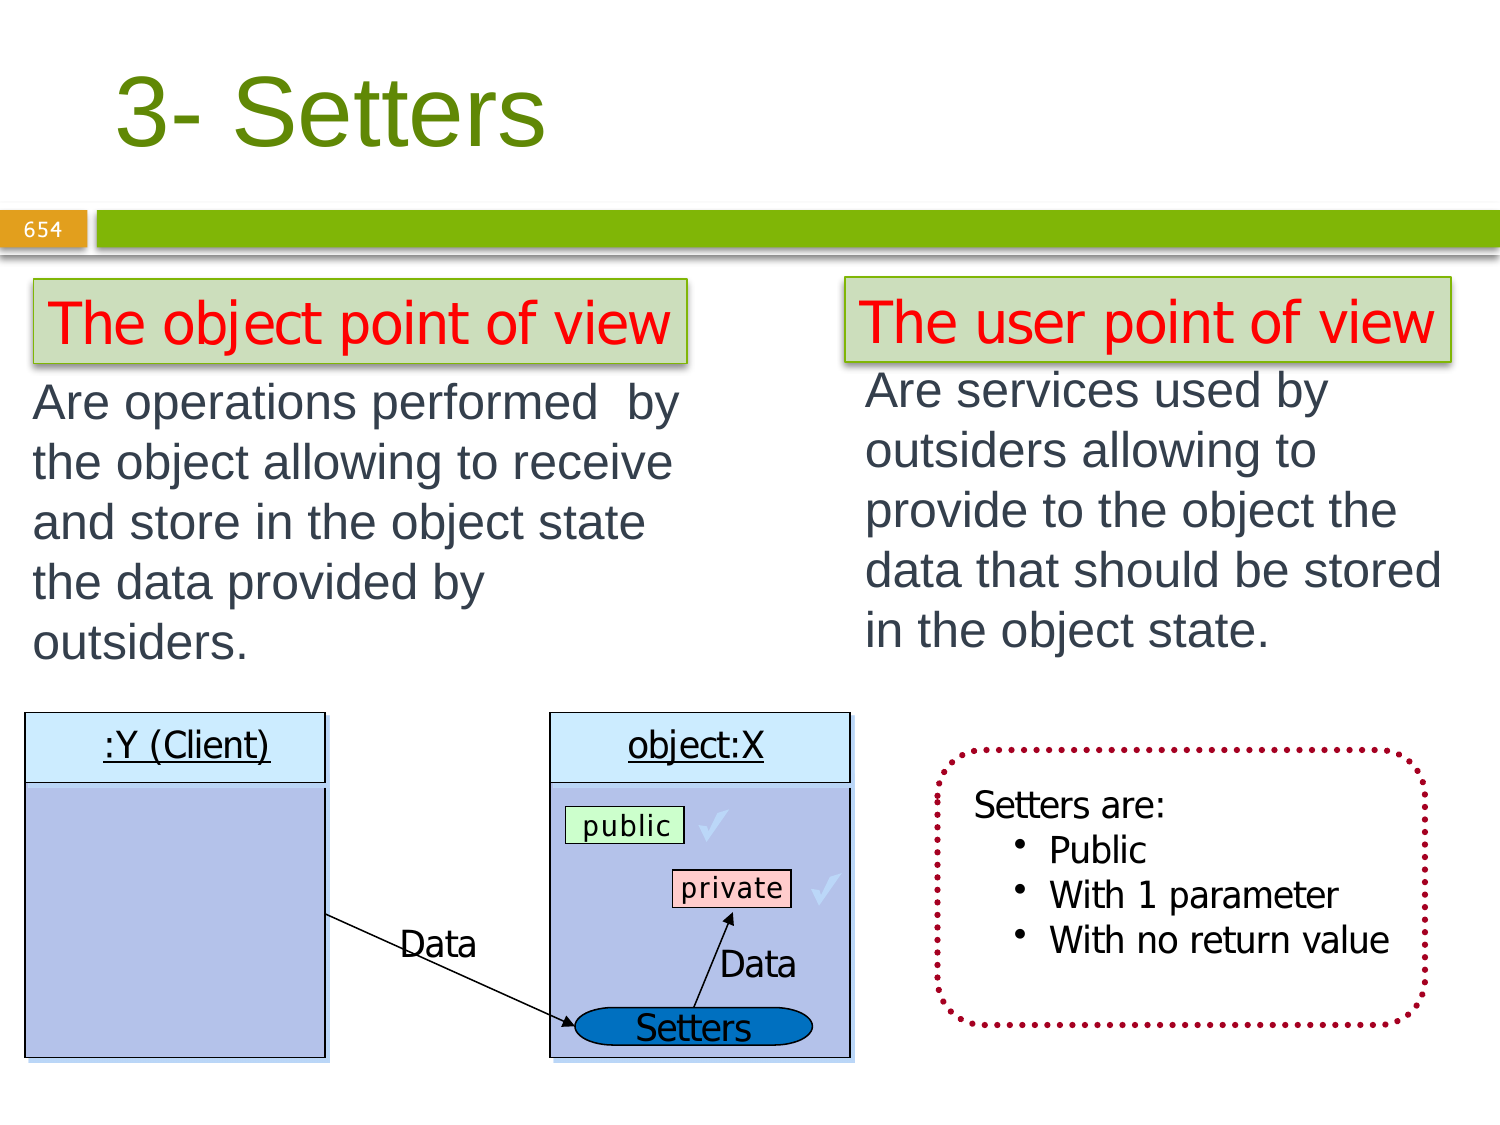

# 3- Setters
654
The user point of view
The object point of view
Are services used by outsiders allowing to provide to the object the data that should be stored in the object state.
Are operations performed  by the object allowing to receive and store in the object state the data provided by outsiders.

:Y (Client)

object:X

public

private

Data
Data
Setters

Setters are:
Public
With 1 parameter
With no return value